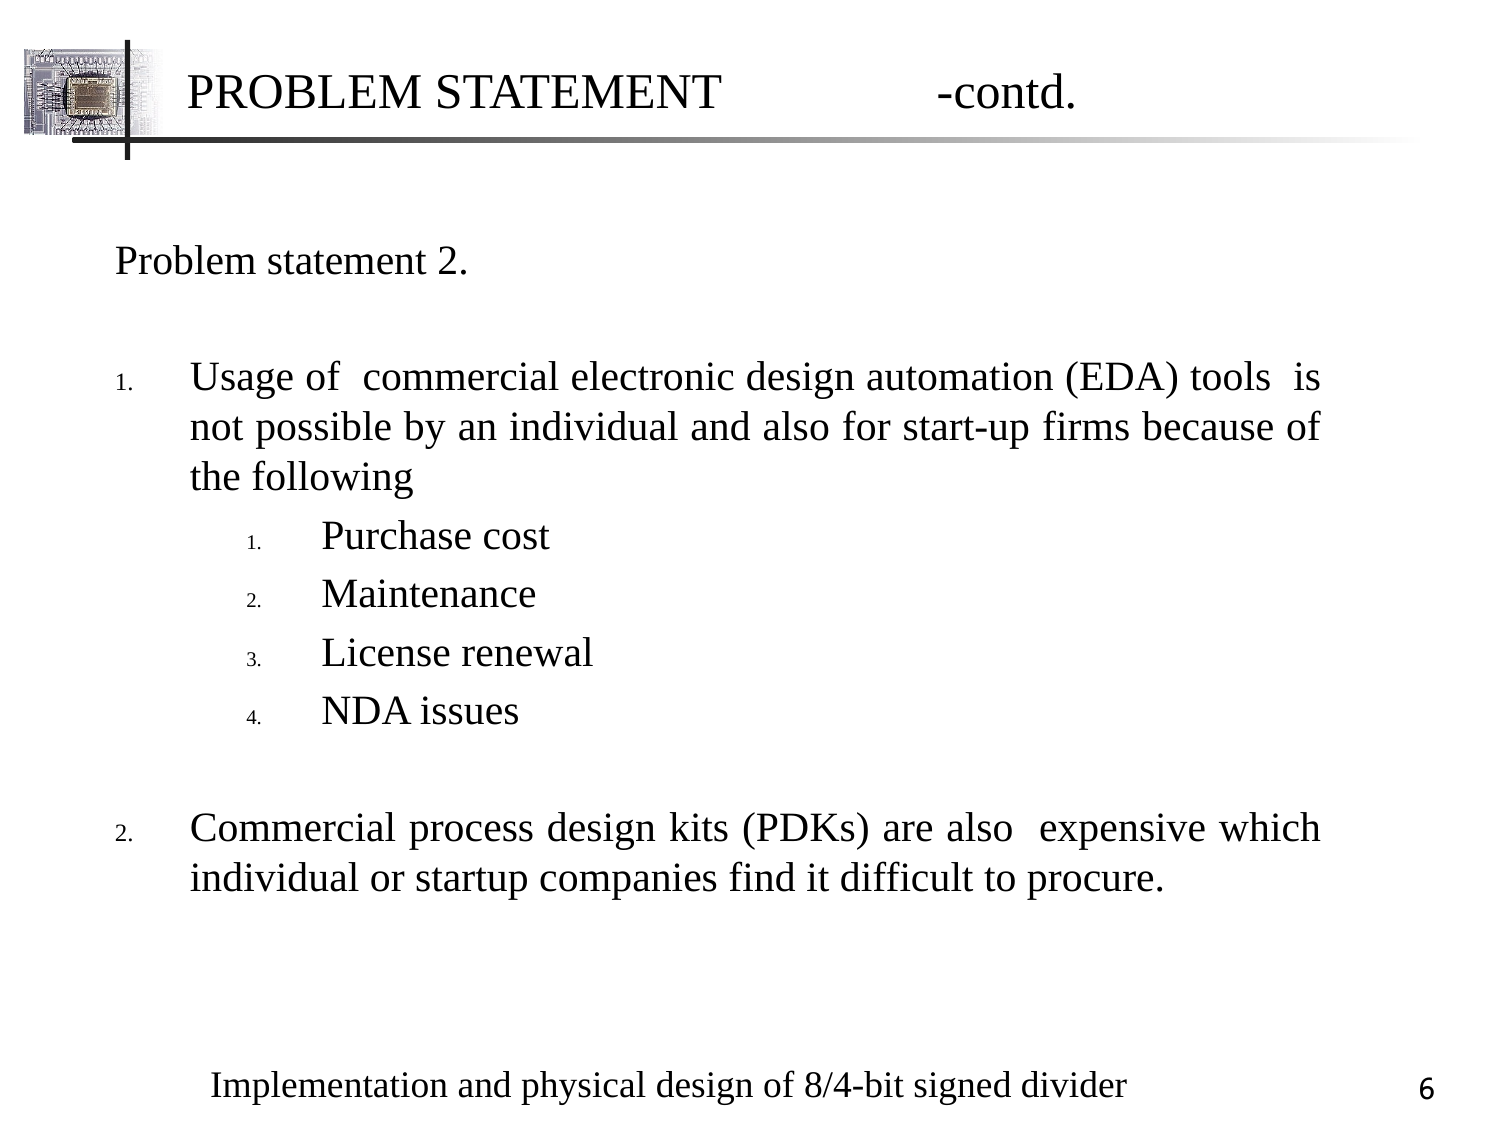

PROBLEM STATEMENT                	-contd.
#
Problem statement 2.

Usage of  commercial electronic design automation (EDA) tools  is not possible by an individual and also for start-up firms because of the following
Purchase cost
Maintenance
License renewal
NDA issues

Commercial process design kits (PDKs) are also  expensive which individual or startup companies find it difficult to procure.
Implementation and physical design of 8/4-bit signed divider
6